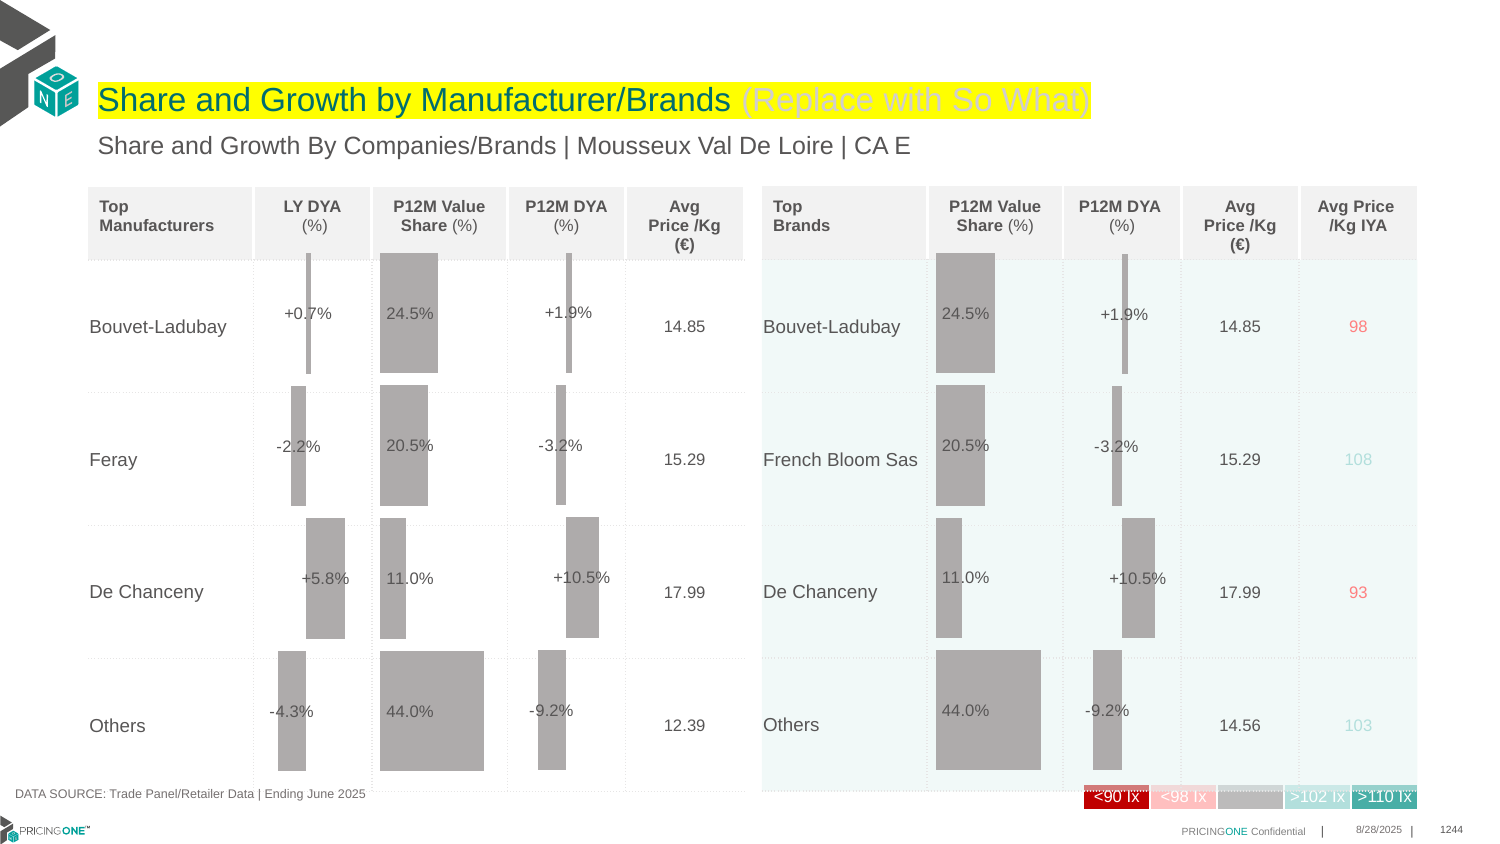

# Share and Growth by Manufacturer/Brands (Replace with So What)

Share and Growth By Companies/Brands | Mousseux Val De Loire | CA E
| Top Brands | P12M Value Share (%) | P12M DYA (%) | Avg Price /Kg (€) | Avg Price /Kg IYA |
| --- | --- | --- | --- | --- |
| Bouvet-Ladubay |  |  | 14.85 | 98 |
| French Bloom Sas |  |  | 15.29 | 108 |
| De Chanceny |  |  | 17.99 | 93 |
| Others |  |  | 14.56 | 103 |
| Top Manufacturers | LY DYA (%) | P12M Value Share (%) | P12M DYA (%) | Avg Price /Kg (€) |
| --- | --- | --- | --- | --- |
| Bouvet-Ladubay |  |  |  | 14.85 |
| Feray |  |  |  | 15.29 |
| De Chanceny |  |  |  | 17.99 |
| Others |  |  |  | 12.39 |

### Chart

| Category | Share DYA P12M |
|---|---|
| None | 0.018944799009907837 |

### Chart

| Category | Value Share P12M |
|---|---|
| None | 0.24517820259462003 |

### Chart

| Category | Share DYA LY |
|---|---|
| None | 0.006840865057093054 |

### Chart

| Category | Value Share |
|---|---|
| None | 0.24517820259462003 |

### Chart

| Category | Share DYA |
|---|---|
| None | 0.018944799009907837 |
DATA SOURCE: Trade Panel/Retailer Data | Ending June 2025
| <90 Ix | <98 Ix |  | >102 Ix | >110 Ix |
| --- | --- | --- | --- | --- |

8/28/2025
1244